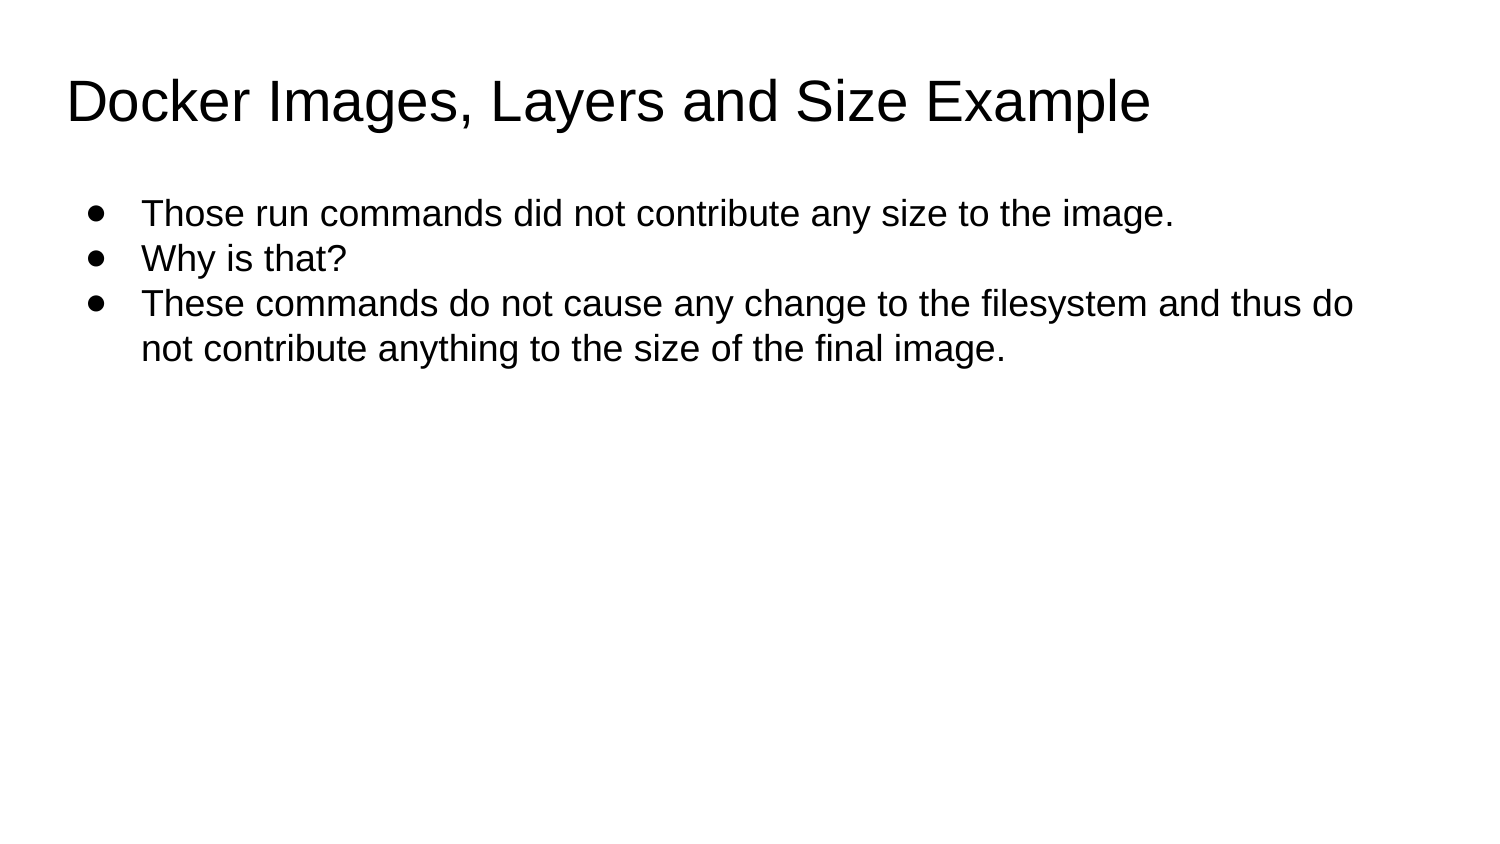

# Docker Images, Layers and Size Example

Those run commands did not contribute any size to the image.
Why is that?
These commands do not cause any change to the filesystem and thus do not contribute anything to the size of the final image.